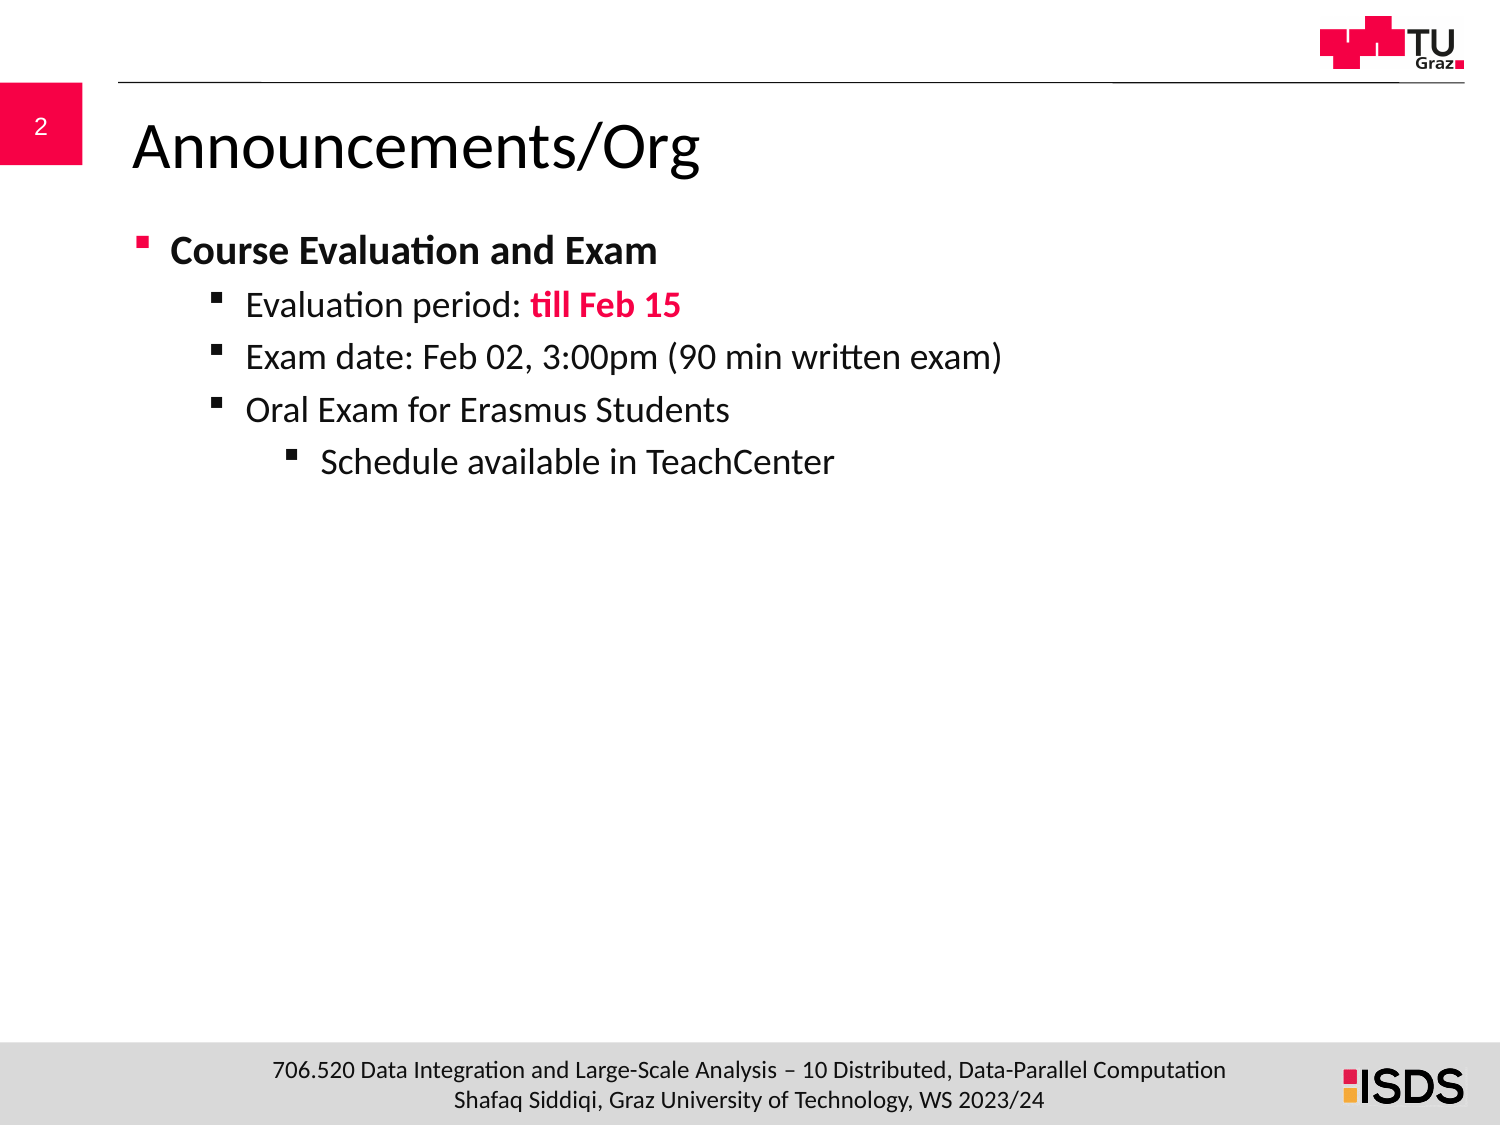

# Announcements/Org
Course Evaluation and Exam
Evaluation period: till Feb 15
Exam date: Feb 02, 3:00pm (90 min written exam)
Oral Exam for Erasmus Students
Schedule available in TeachCenter